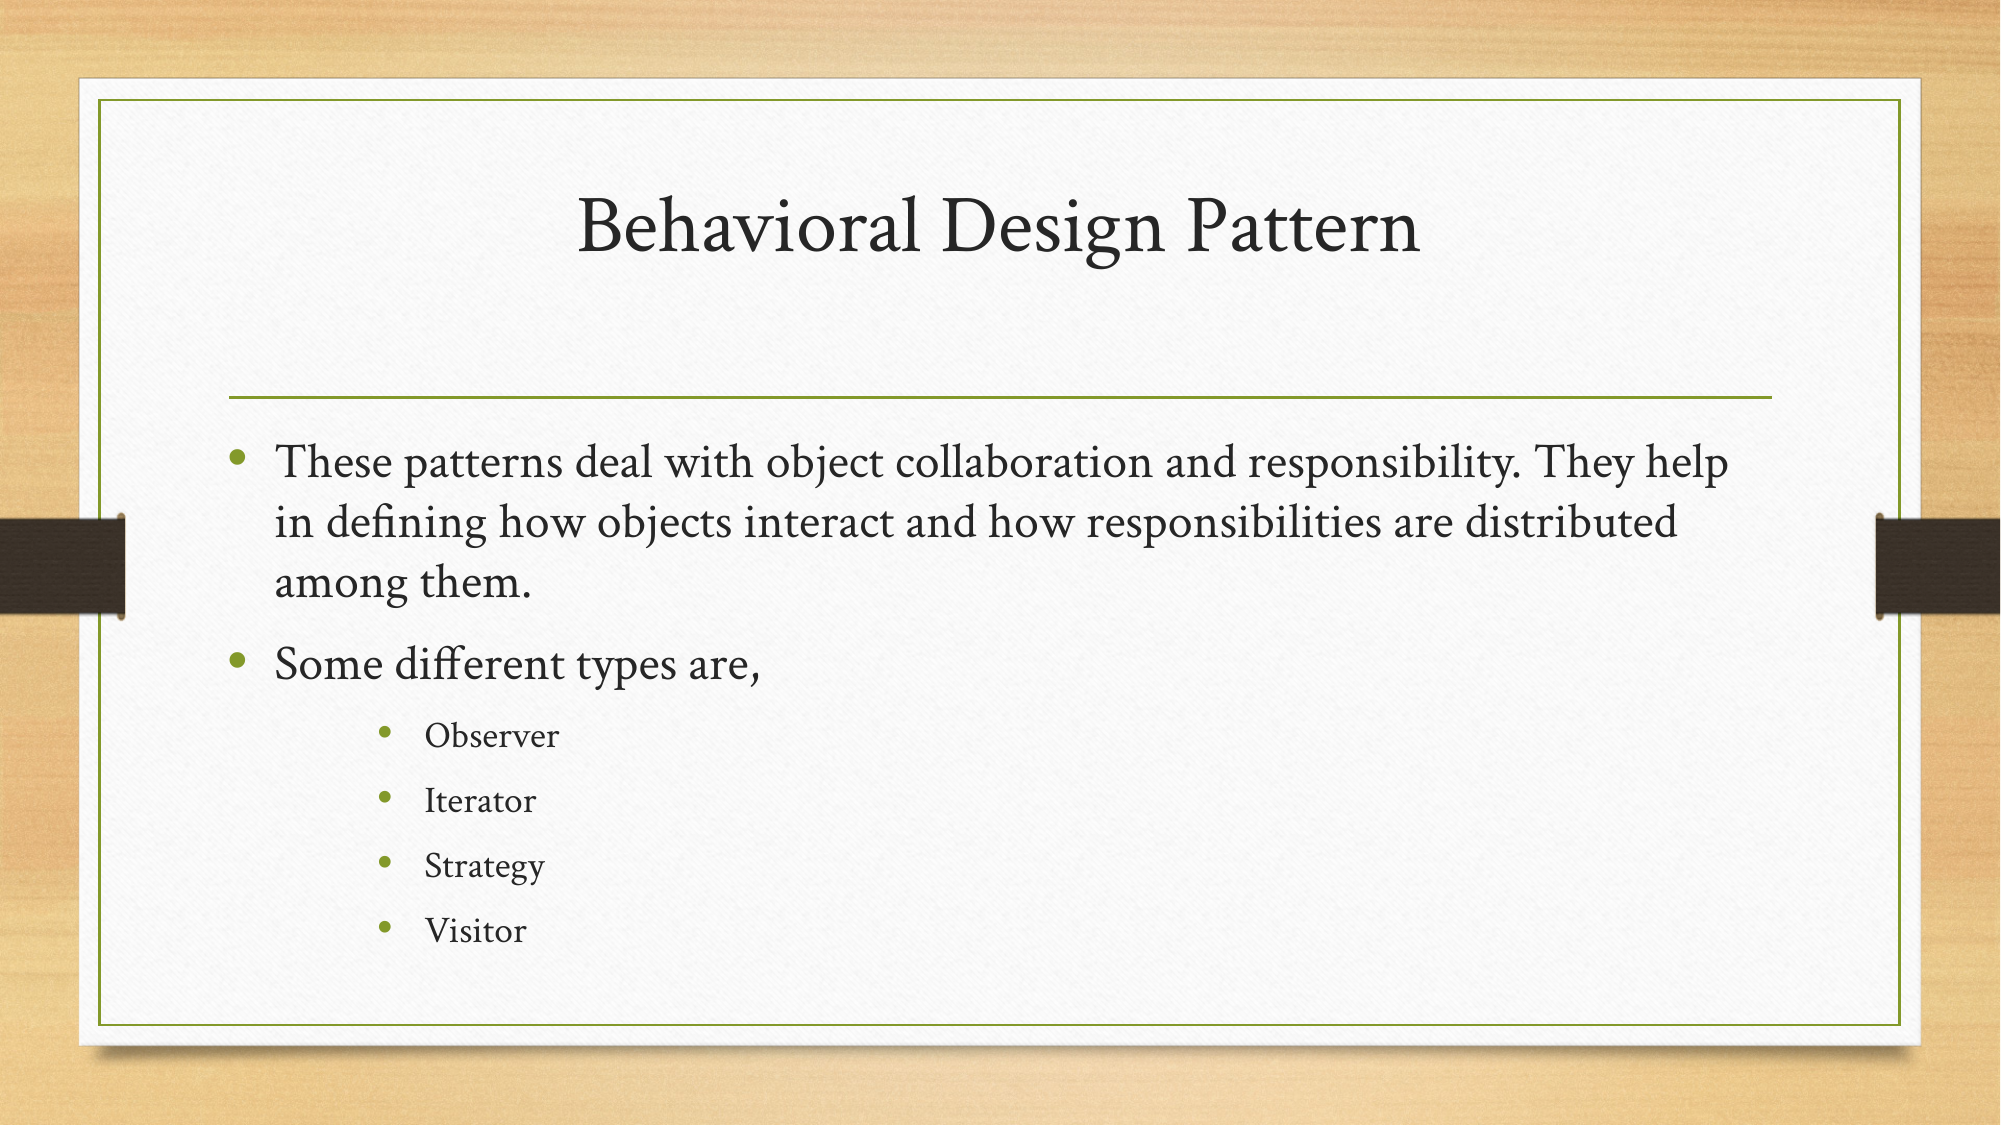

# Behavioral Design Pattern
These patterns deal with object collaboration and responsibility. They help in defining how objects interact and how responsibilities are distributed among them.
Some different types are,
Observer
Iterator
Strategy
Visitor